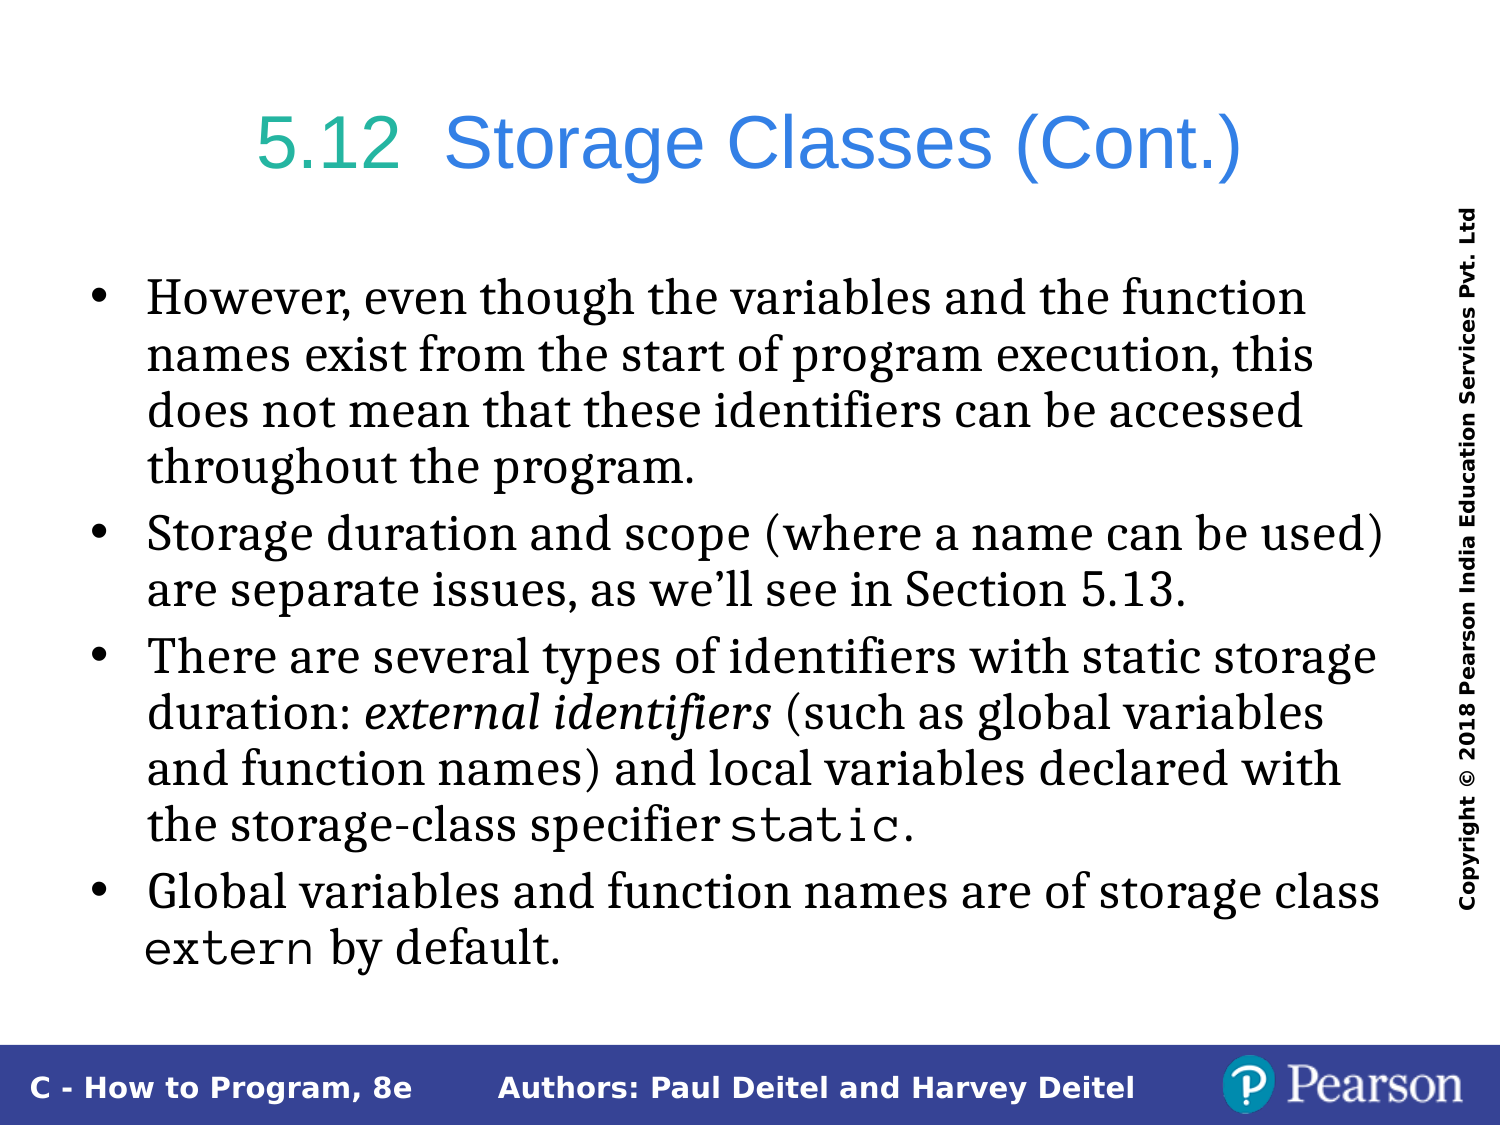

# 5.12  Storage Classes (Cont.)
However, even though the variables and the function names exist from the start of program execution, this does not mean that these identifiers can be accessed throughout the program.
Storage duration and scope (where a name can be used) are separate issues, as we’ll see in Section 5.13.
There are several types of identifiers with static storage duration: external identifiers (such as global variables and function names) and local variables declared with the storage-class specifier static.
Global variables and function names are of storage class extern by default.